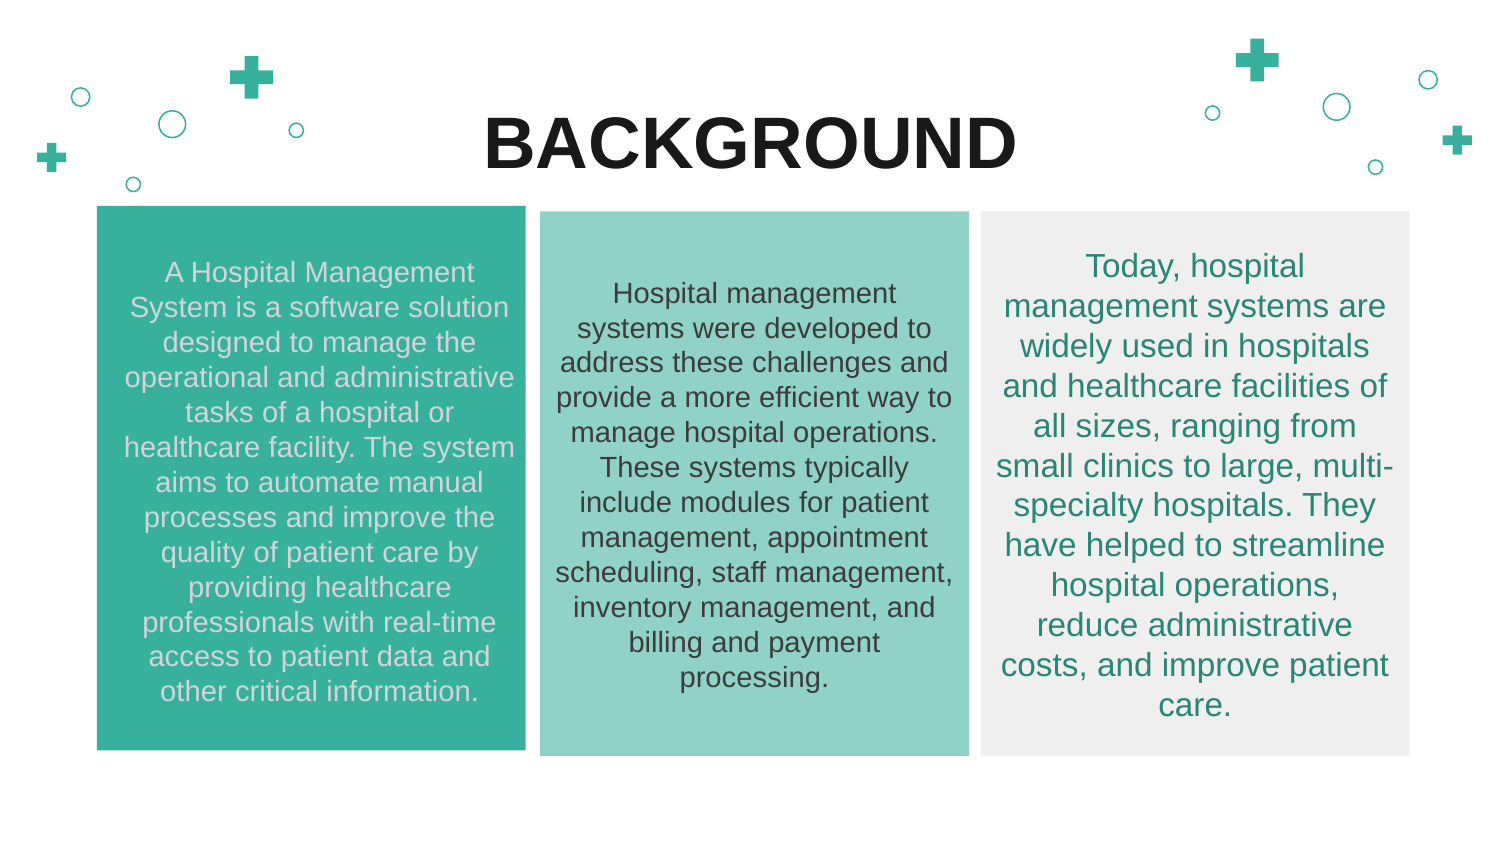

# BACKGROUND

Hospital management systems were developed to address these challenges and provide a more efficient way to manage hospital operations. These systems typically include modules for patient management, appointment scheduling, staff management, inventory management, and billing and payment processing.
Today, hospital management systems are widely used in hospitals and healthcare facilities of all sizes, ranging from small clinics to large, multi-specialty hospitals. They have helped to streamline hospital operations, reduce administrative costs, and improve patient care.
A Hospital Management System is a software solution designed to manage the operational and administrative tasks of a hospital or healthcare facility. The system aims to automate manual processes and improve the quality of patient care by providing healthcare professionals with real-time access to patient data and other critical information.